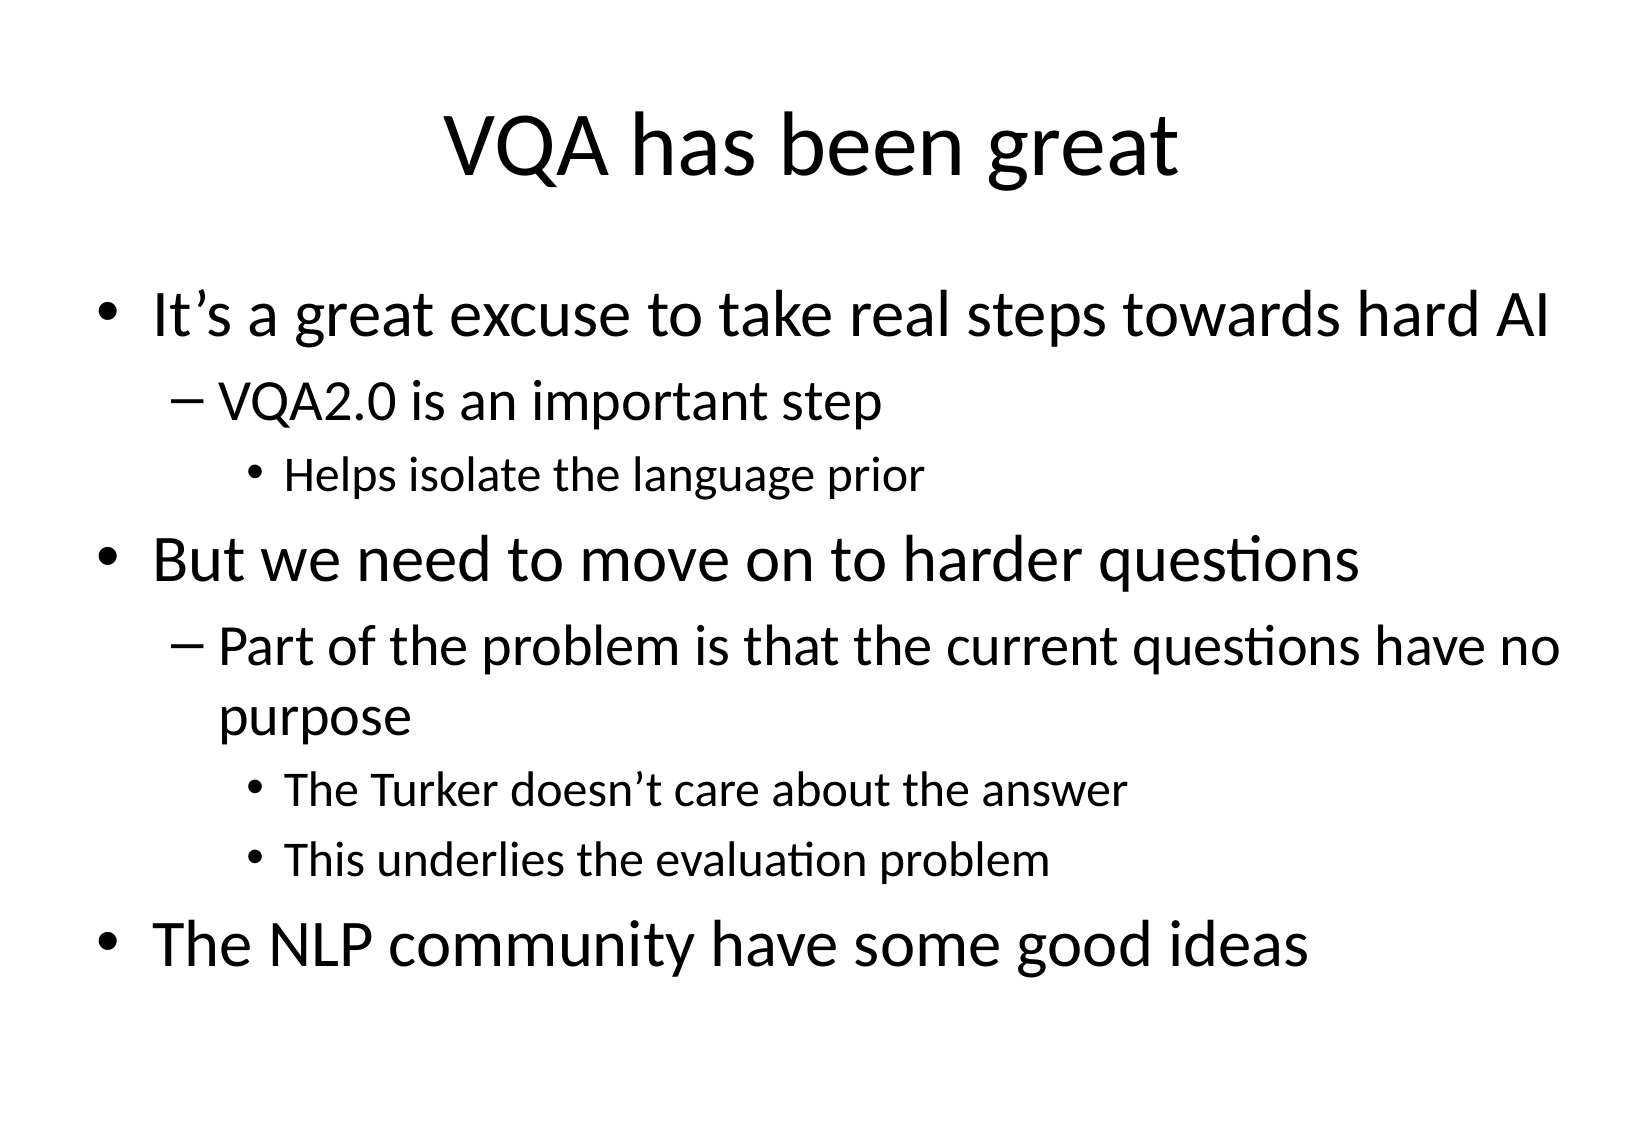

# VQA has been great
It’s a great excuse to take real steps towards hard AI
VQA2.0 is an important step
Helps isolate the language prior
But we need to move on to harder questions
Part of the problem is that the current questions have no purpose
The Turker doesn’t care about the answer
This underlies the evaluation problem
The NLP community have some good ideas